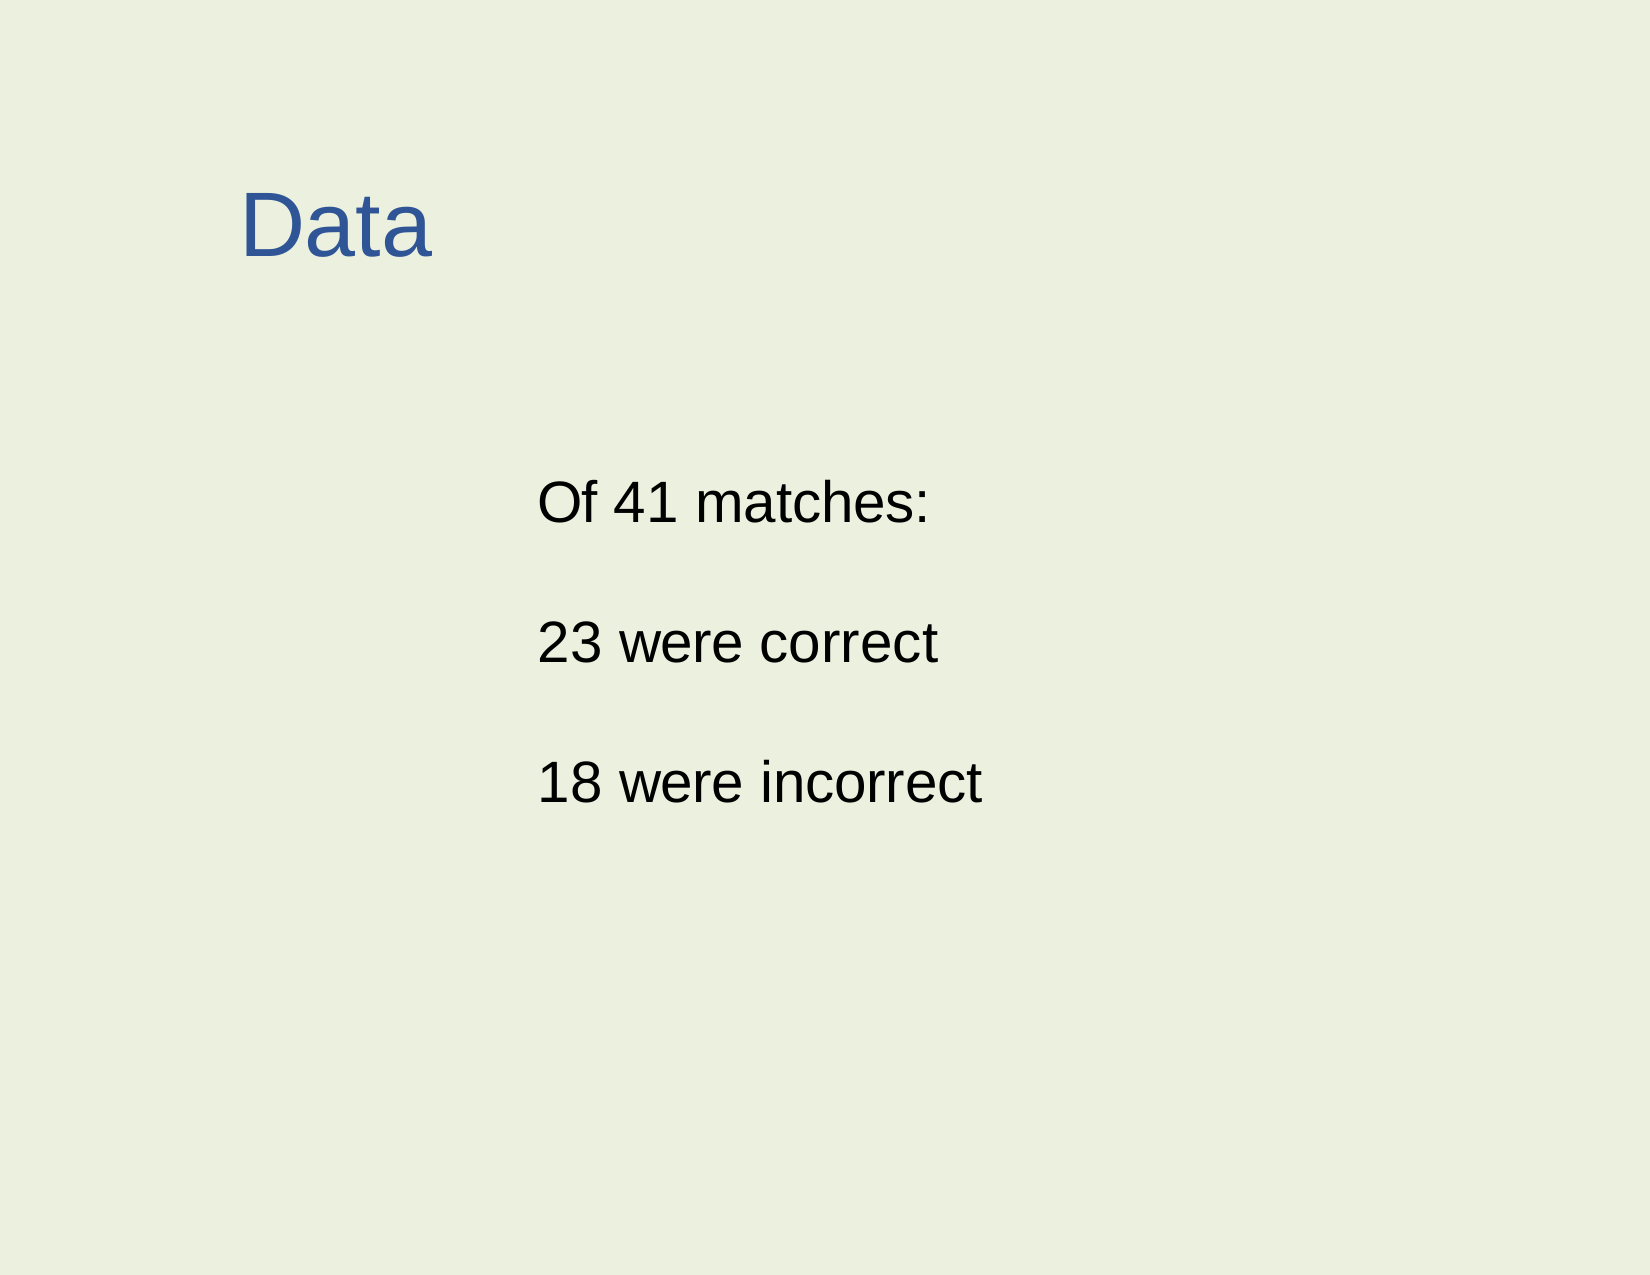

Data
Of 41 matches:

23 were correct

18 were incorrect